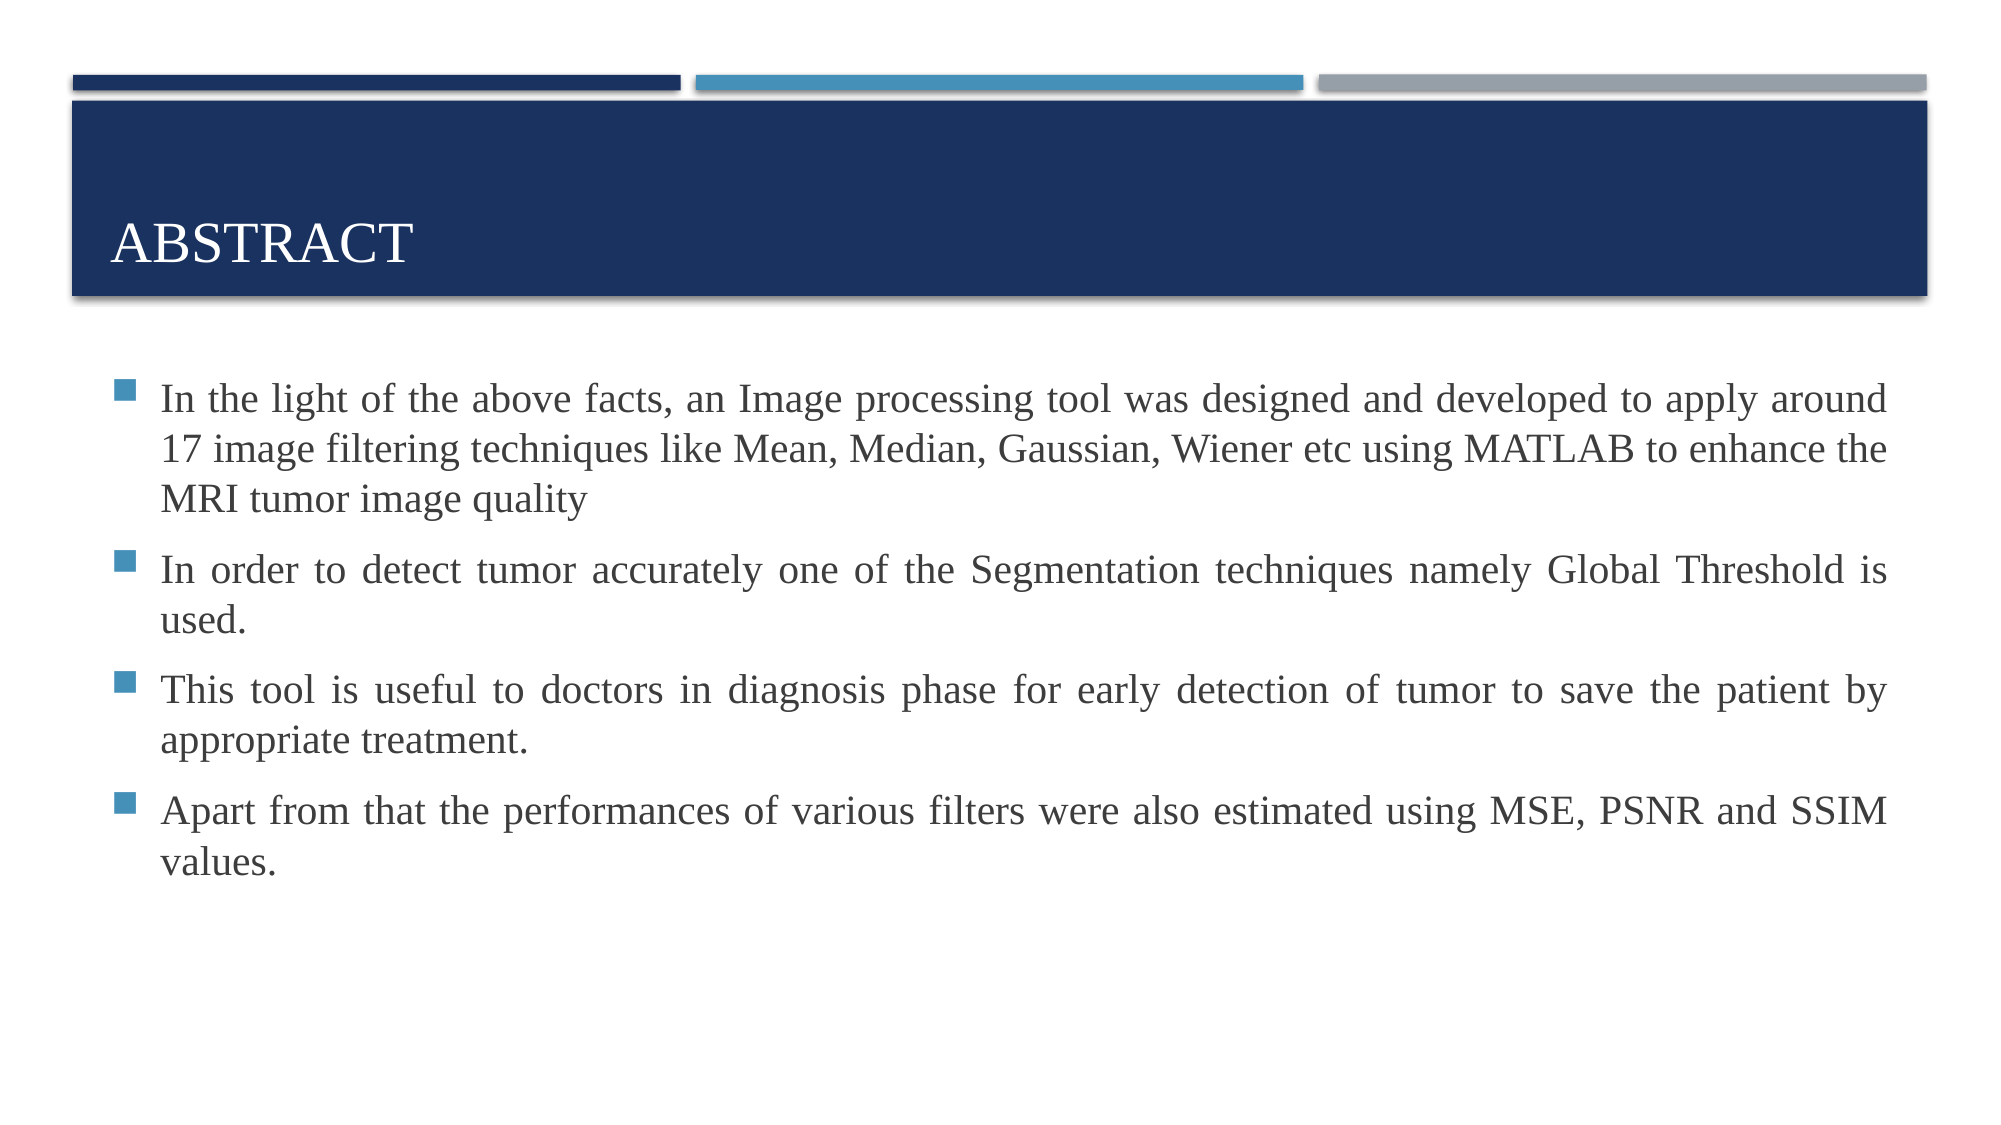

# ABSTRACT
In the light of the above facts, an Image processing tool was designed and developed to apply around 17 image filtering techniques like Mean, Median, Gaussian, Wiener etc using MATLAB to enhance the MRI tumor image quality
In order to detect tumor accurately one of the Segmentation techniques namely Global Threshold is used.
This tool is useful to doctors in diagnosis phase for early detection of tumor to save the patient by appropriate treatment.
Apart from that the performances of various filters were also estimated using MSE, PSNR and SSIM values.